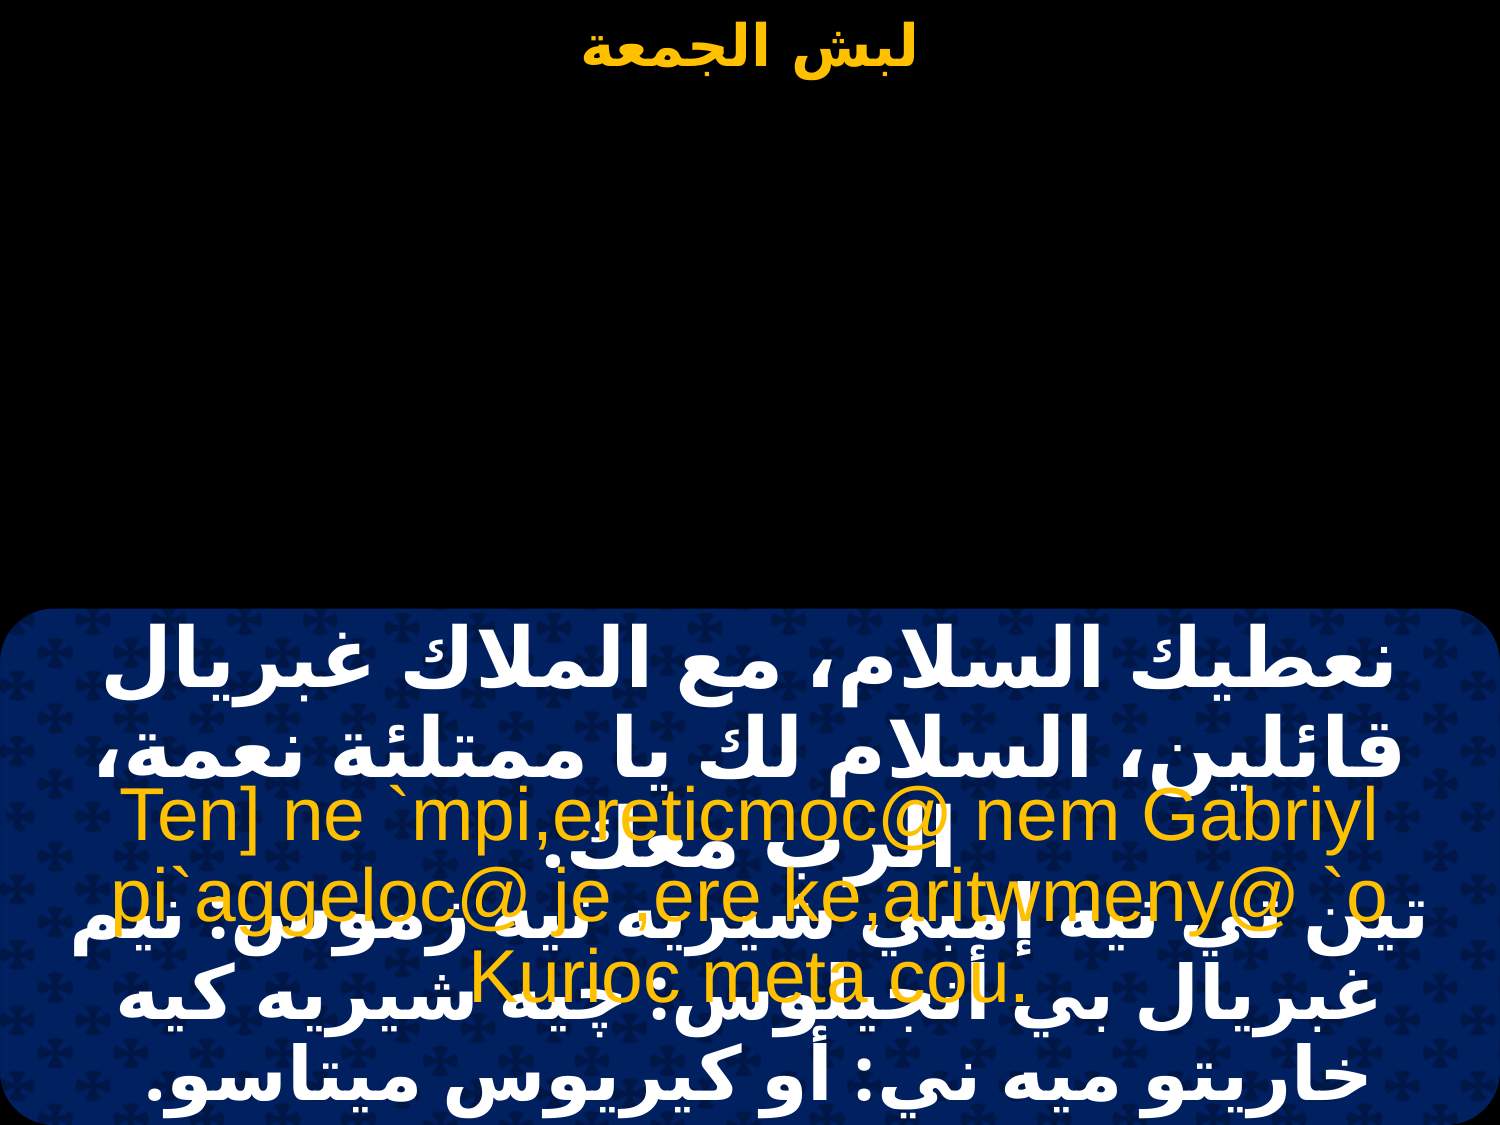

#
نعطيك السلام، مع الملاك غبريال قائلين، السلام لك يا ممتلئة نعمة، الرب معك.
Ten] ne `mpi,ereticmoc@ nem Gabriyl pi`aggeloc@ je ,ere ke,aritwmeny@ `o Kurioc meta cou.
تين تي نيه إمبي شيريه تيه زموس: نيم غبريال بي أنجيلوس: چيه شيريه كيه خاريتو ميه ني: أو كيريوس ميتاسو.